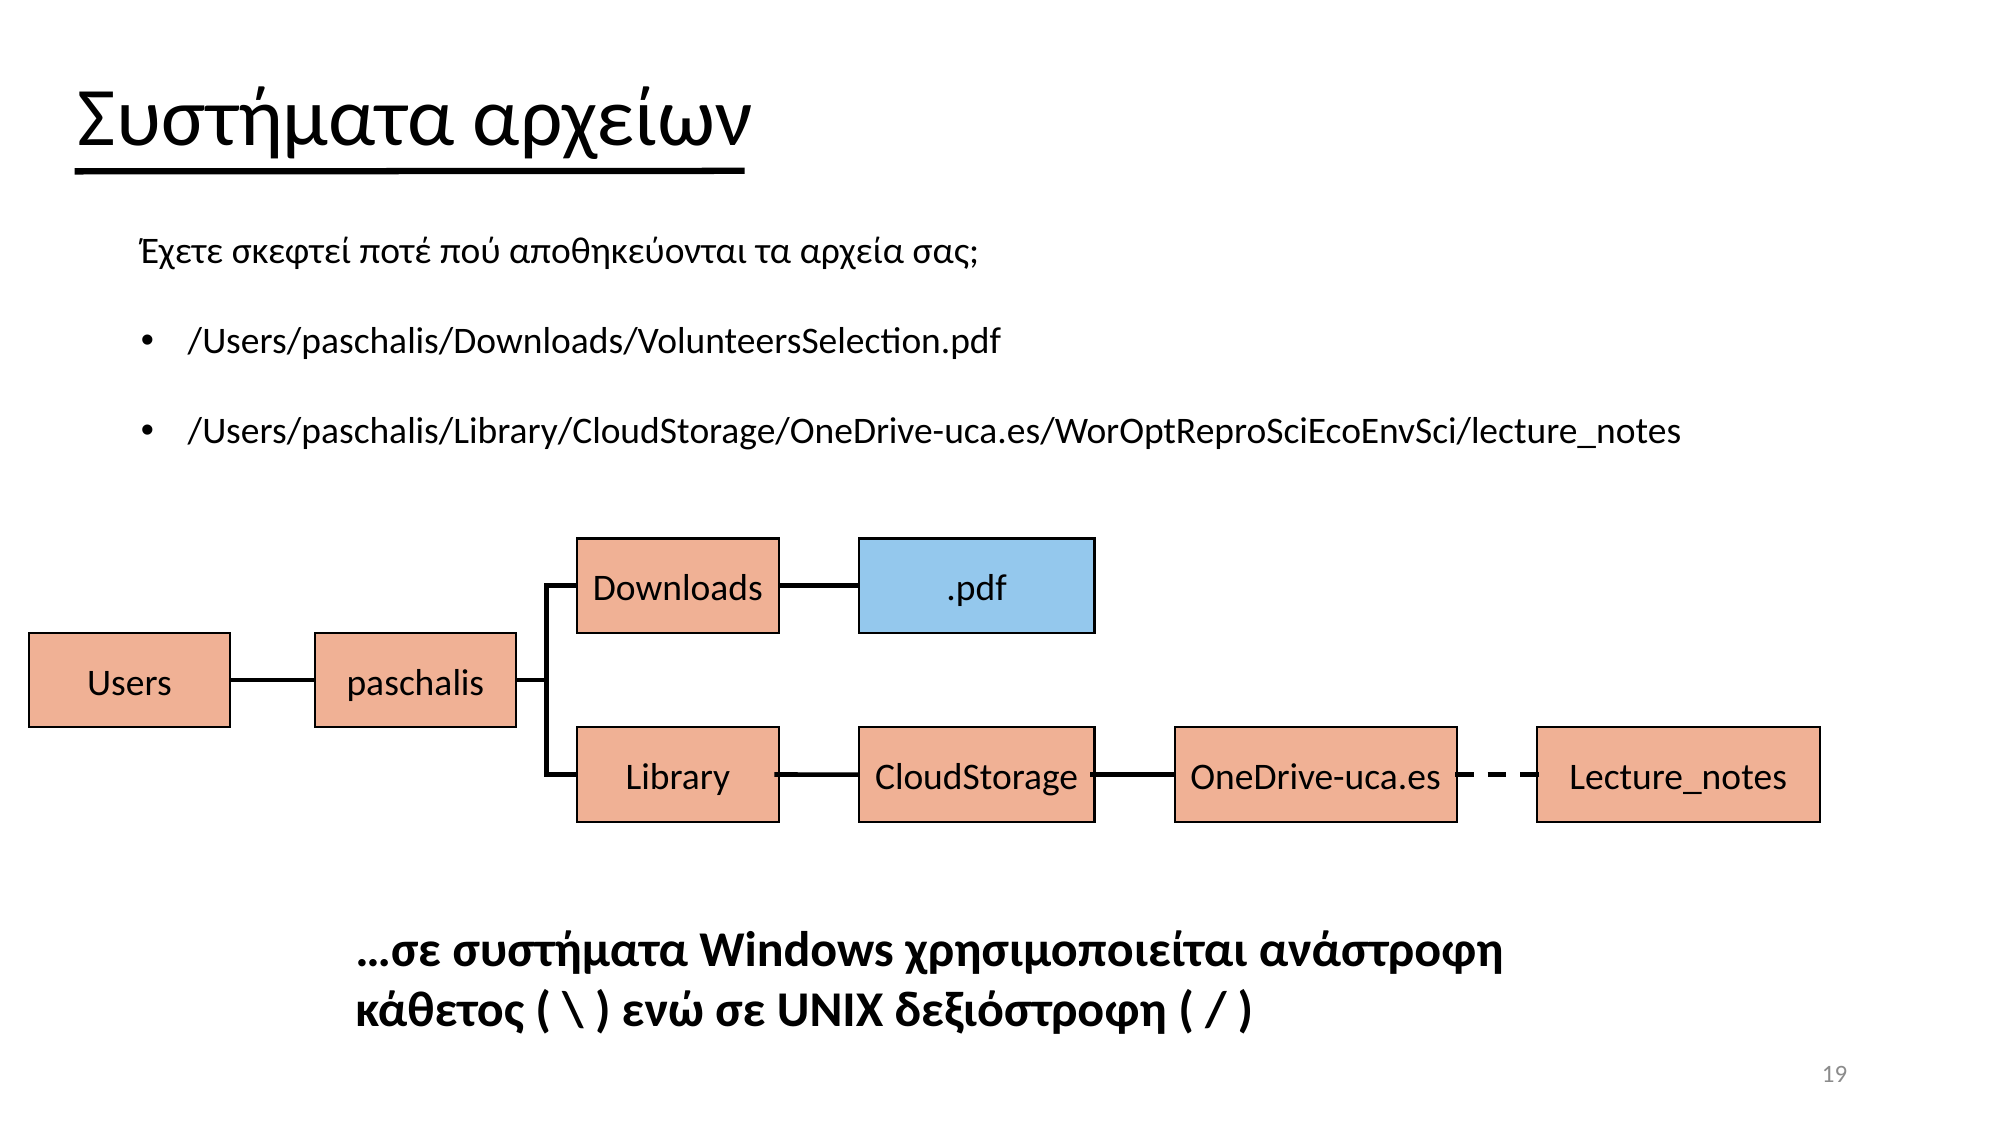

Συστήματα αρχείων
Έχετε σκεφτεί ποτέ πού αποθηκεύονται τα αρχεία σας;

/Users/paschalis/Downloads/VolunteersSelection.pdf

/Users/paschalis/Library/CloudStorage/OneDrive-uca.es/WorOptReproSciEcoEnvSci/lecture_notes
Downloads
.pdf
paschalis
Users
OneDrive-uca.es
Lecture_notes
Library
CloudStorage
…σε συστήματα Windows χρησιμοποιείται ανάστροφη κάθετος ( \ ) ενώ σε UNIX δεξιόστροφη ( / )
19